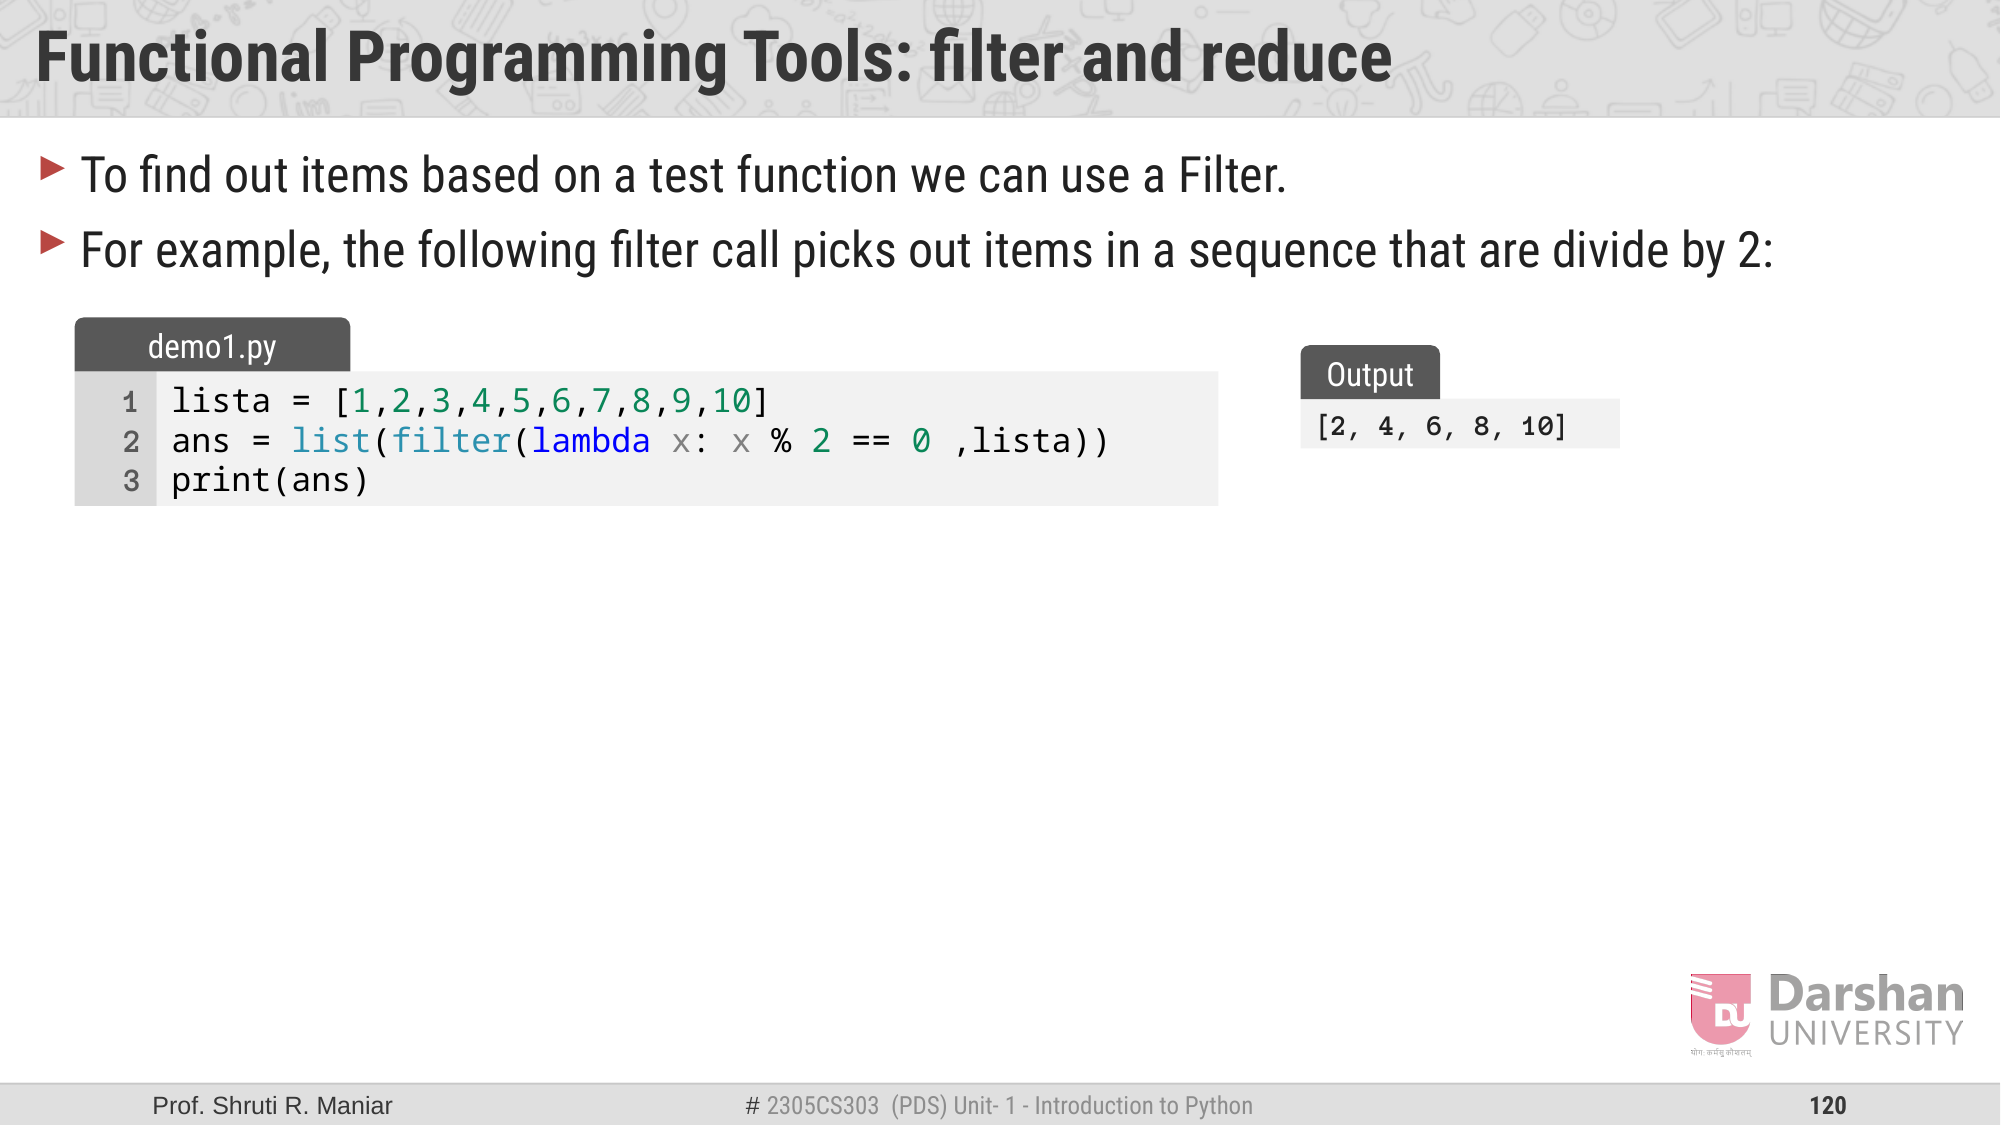

# Functional Programming Tools: filter and reduce
To find out items based on a test function we can use a Filter.
For example, the following filter call picks out items in a sequence that are divide by 2:

demo1.py
Output
1
2
3
lista = [1,2,3,4,5,6,7,8,9,10]
ans = list(filter(lambda x: x % 2 == 0 ,lista))
print(ans)
[2, 4, 6, 8, 10]